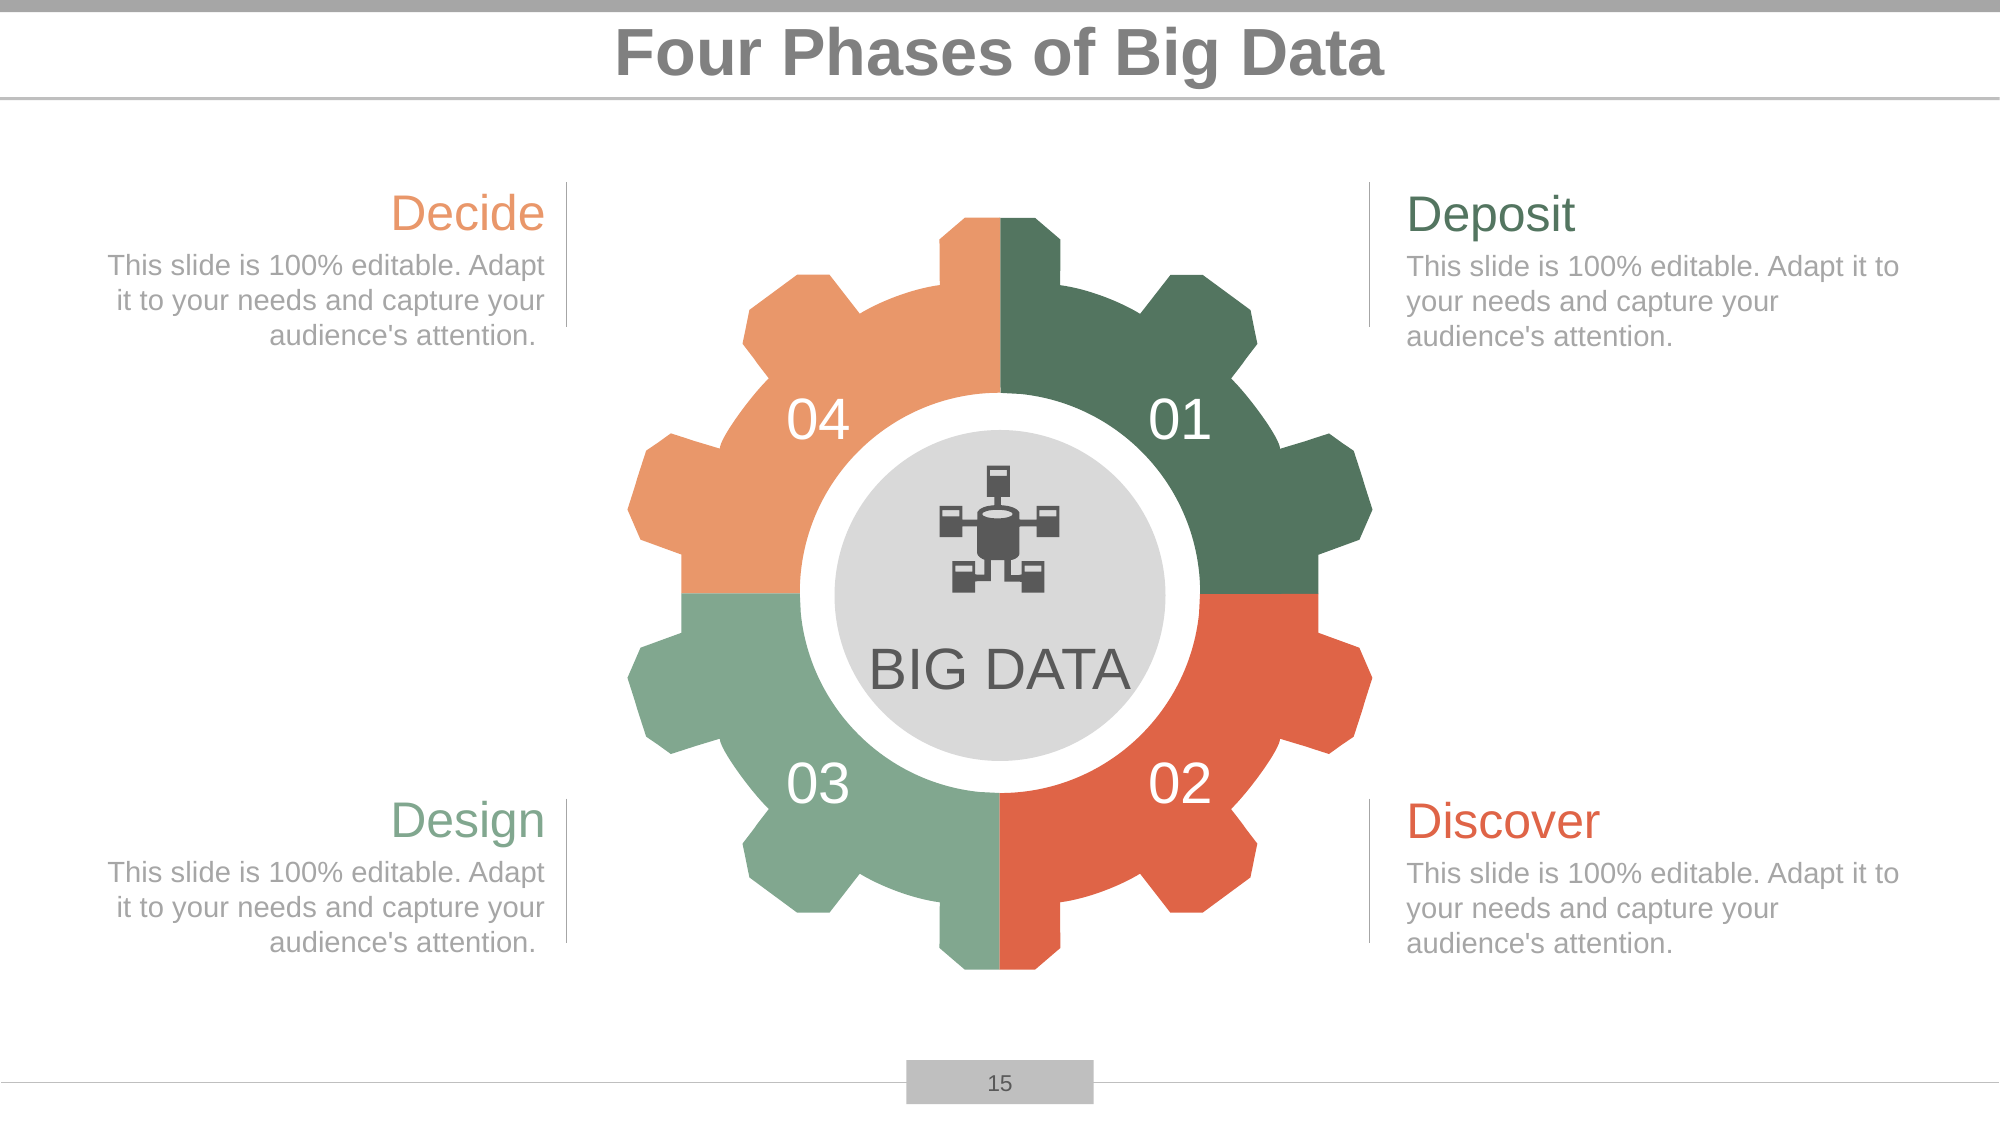

# Four Phases of Big Data

BIG DATA
04
01
03
02

Decide
This slide is 100% editable. Adapt it to your needs and capture your audience's attention.
Design
This slide is 100% editable. Adapt it to your needs and capture your audience's attention.
Deposit
This slide is 100% editable. Adapt it to your needs and capture your audience's attention.
Discover
This slide is 100% editable. Adapt it to your needs and capture your audience's attention.
15